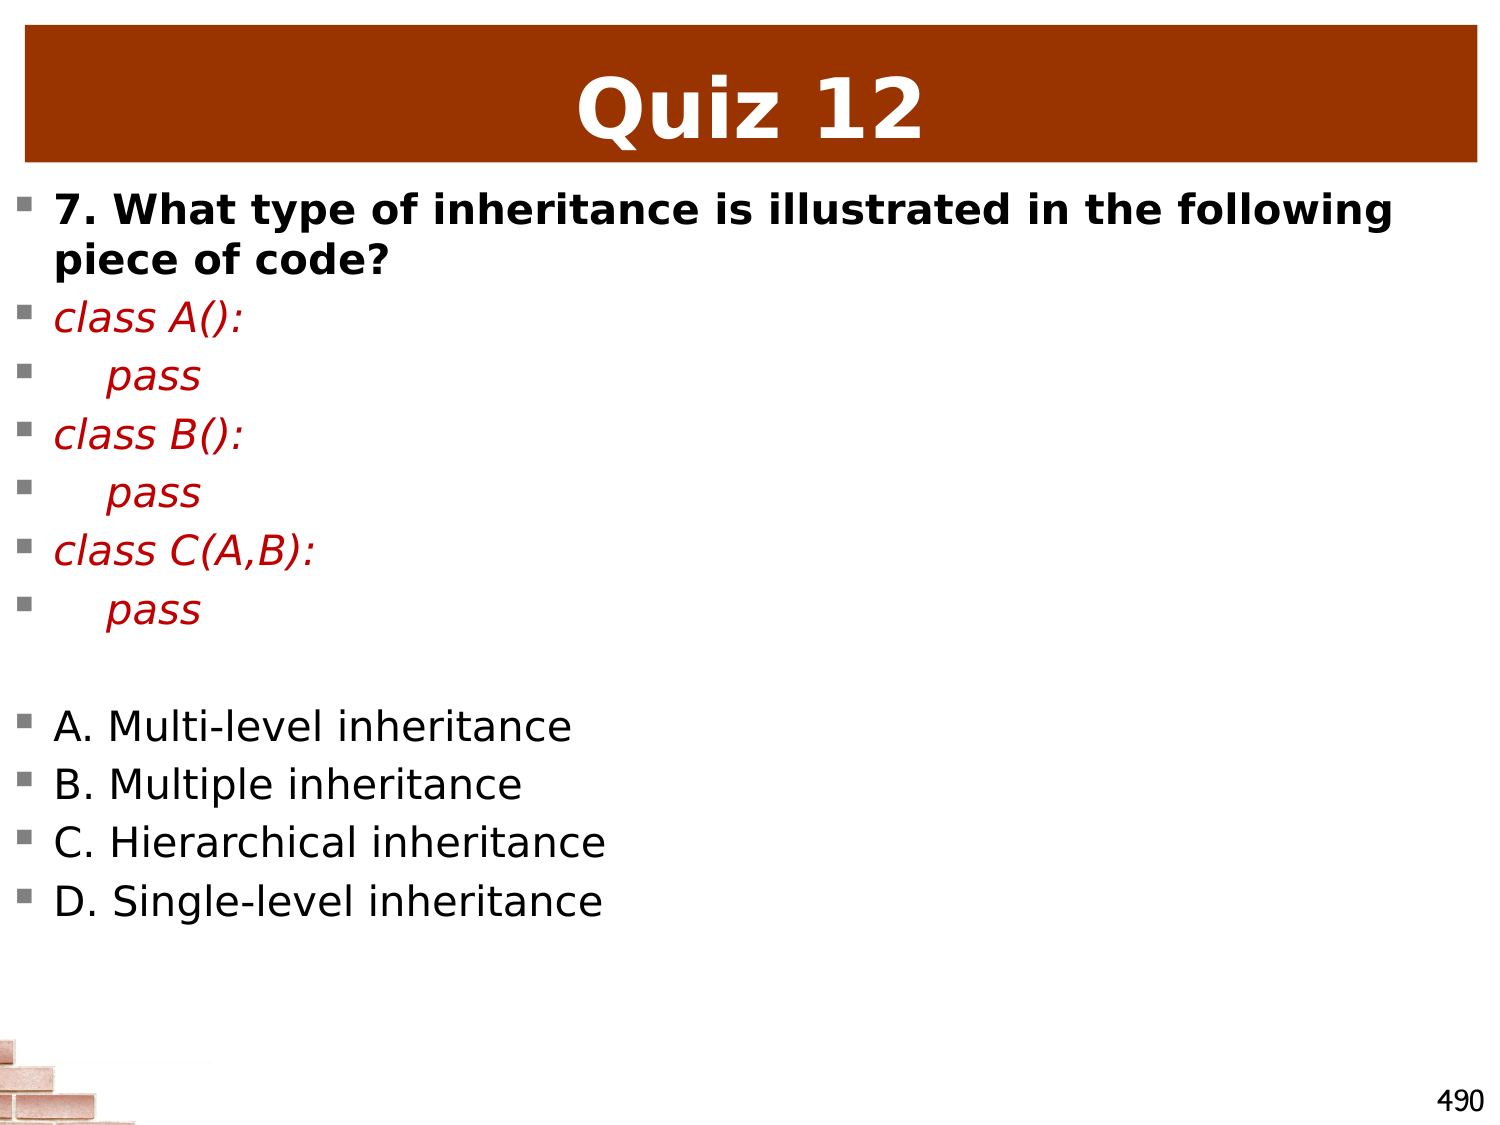

# Quiz 12
7. What type of inheritance is illustrated in the following piece of code?
class A():
    pass
class B():
    pass
class C(A,B):
    pass

A. Multi-level inheritance
B. Multiple inheritance
C. Hierarchical inheritance
D. Single-level inheritance
490